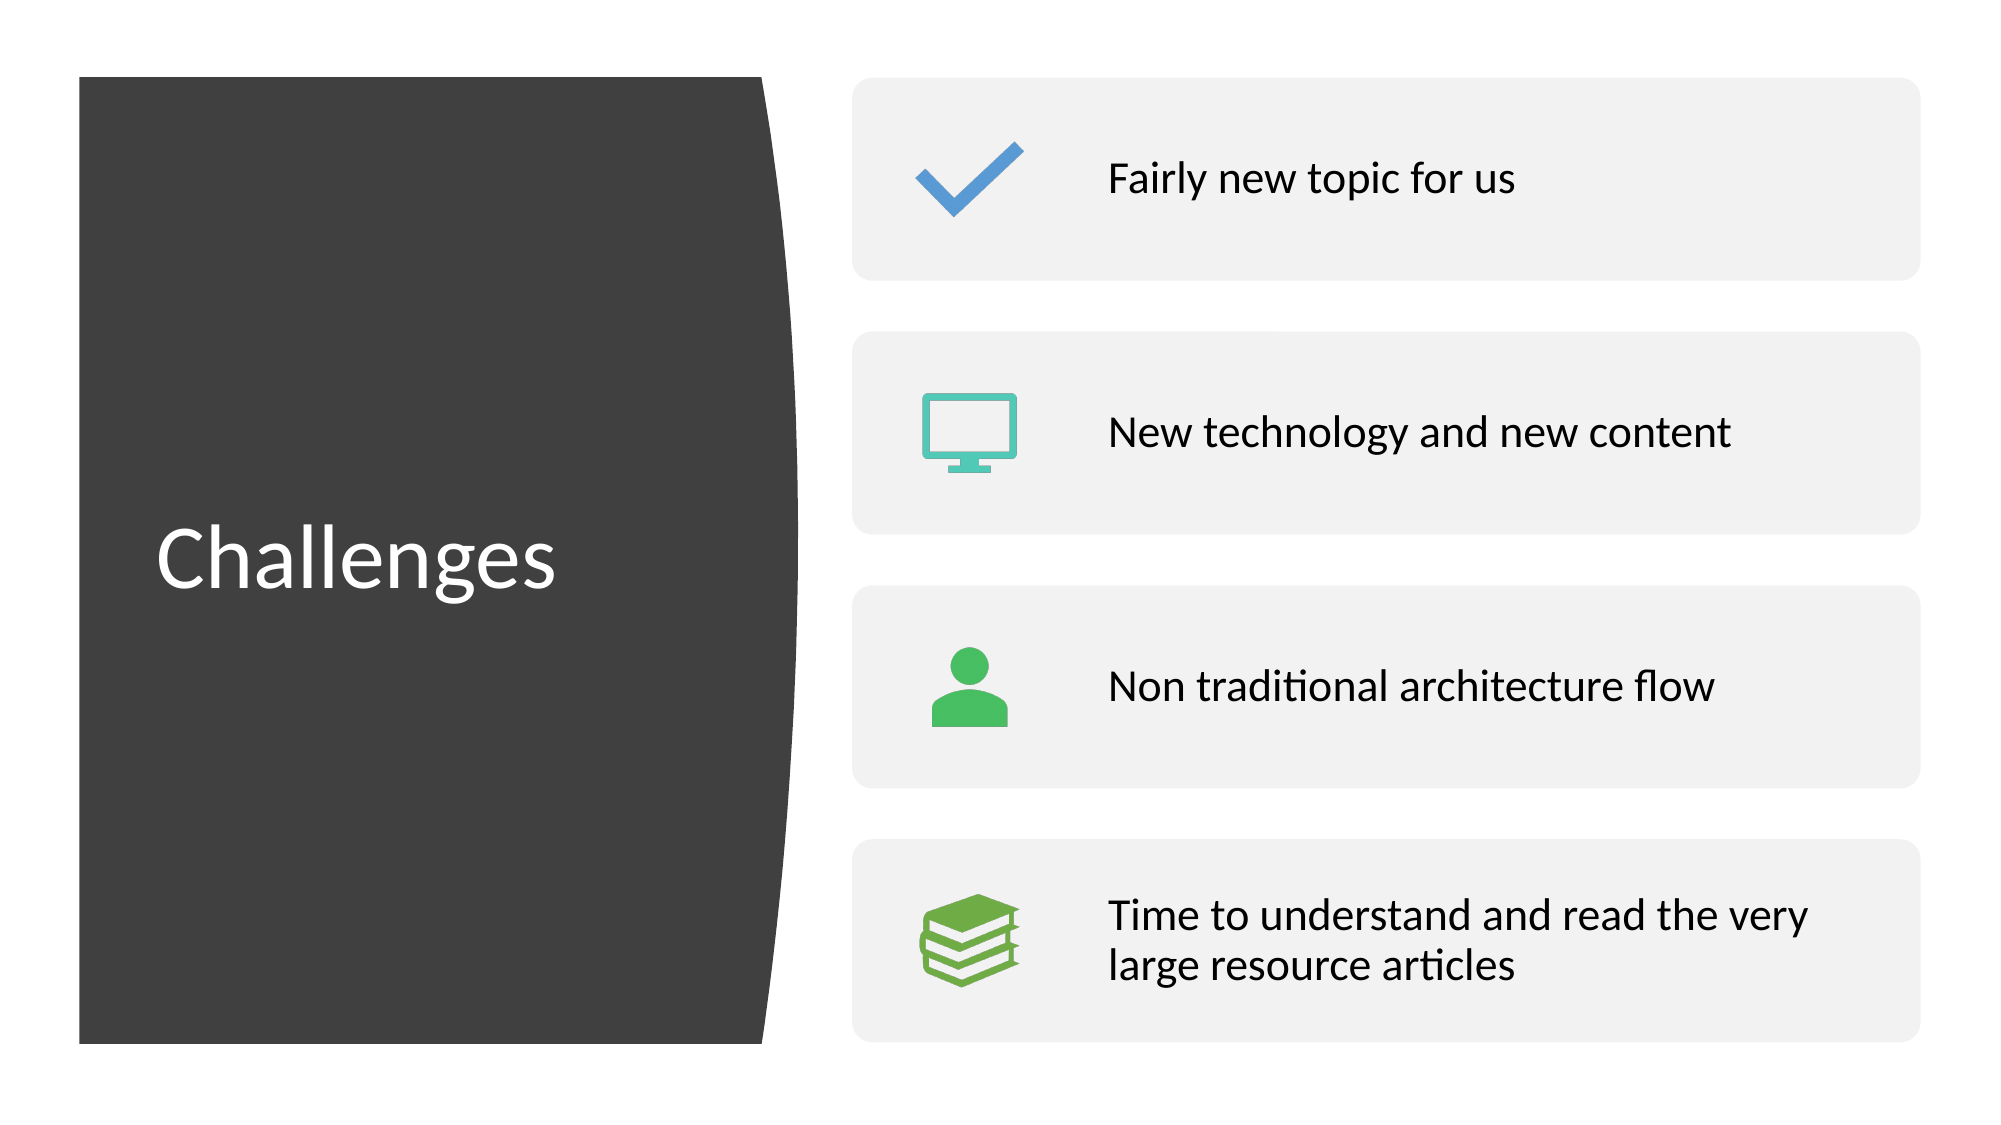

Fairly new topic for us
New technology and new content
Non traditional architecture flow
Time to understand and read the very large resource articles

# Challenges